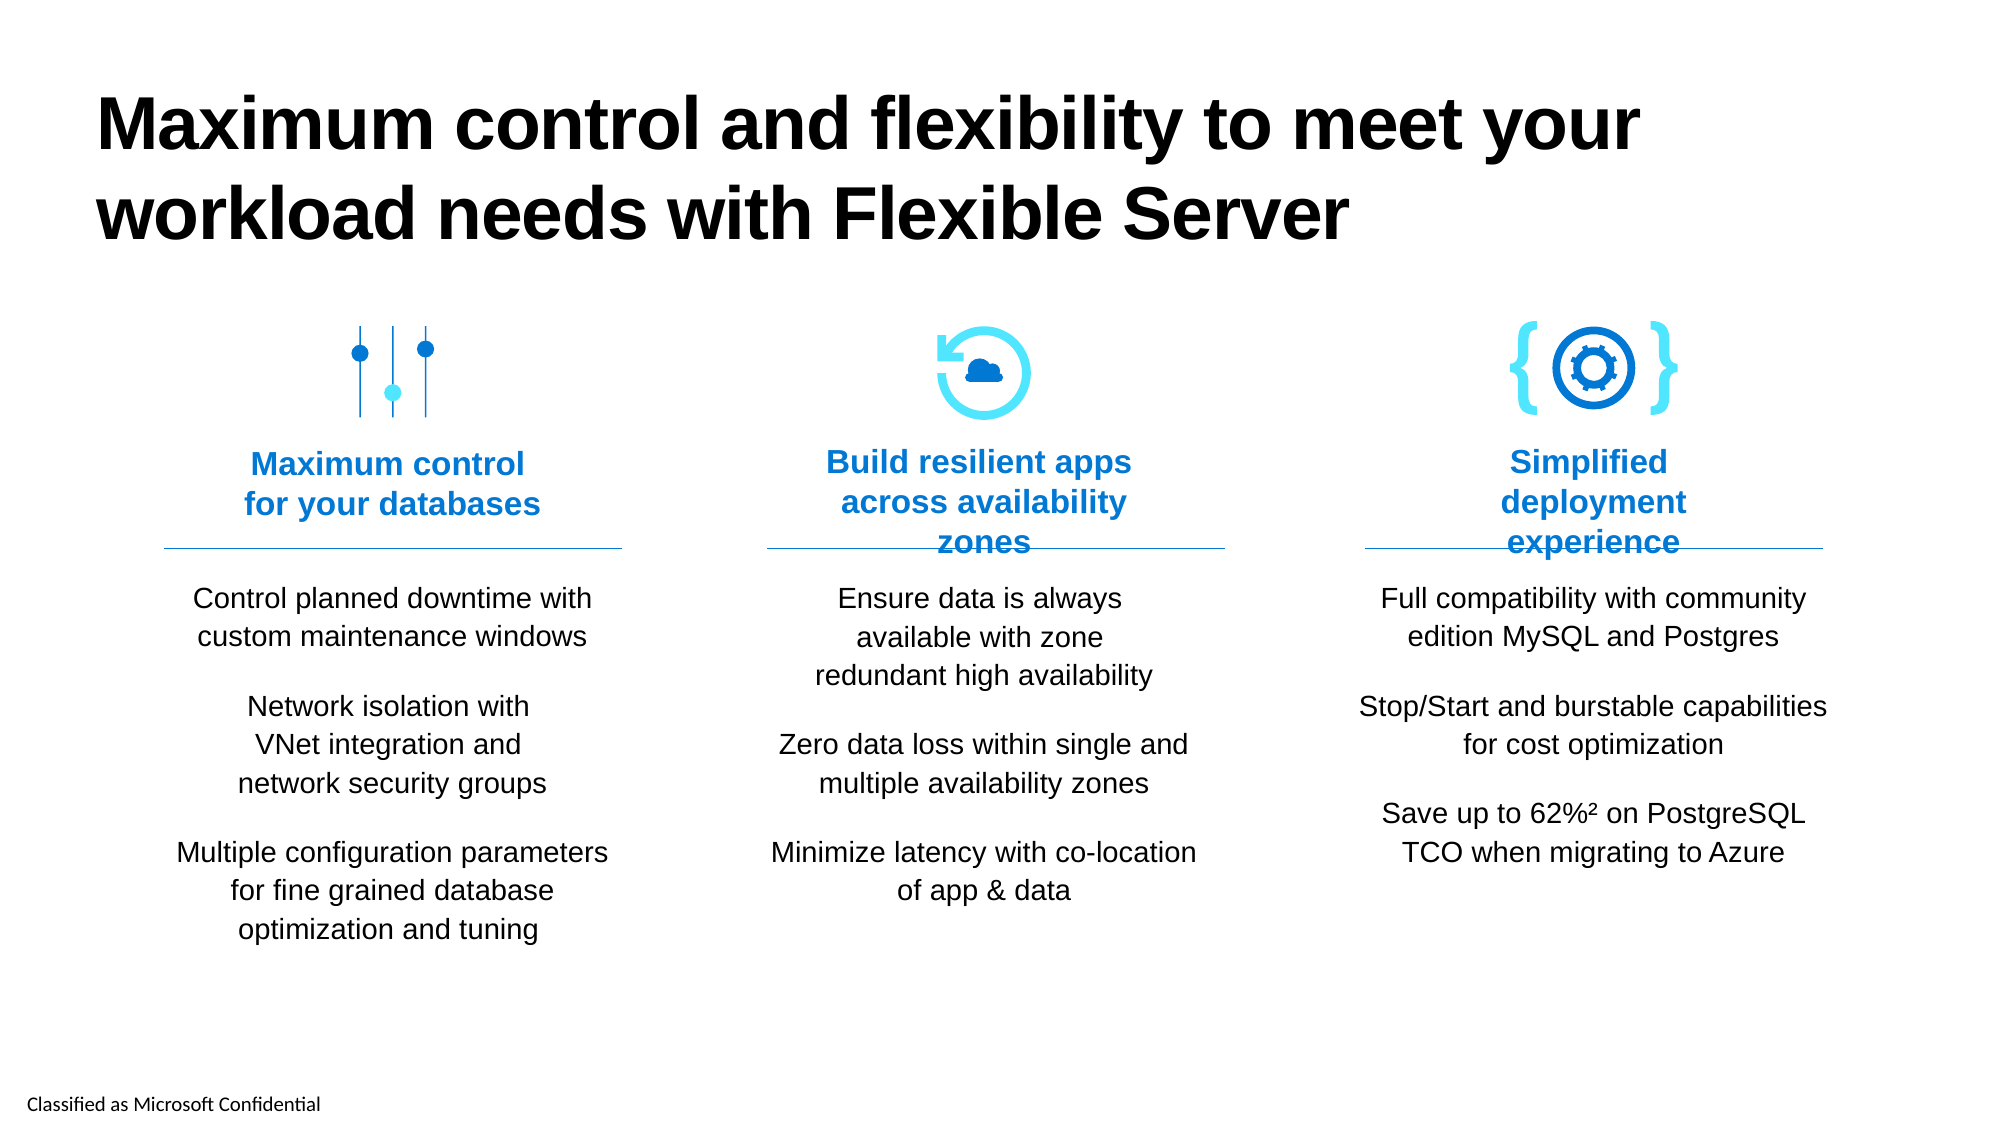

# Maximum control and flexibility to meet your workload needs with Flexible Server

Build resilient apps
across availability zones
Simplified
deployment experience
Maximum control
for your databases
Control planned downtime with custom maintenance windows
Network isolation with
VNet integration and
network security groups
Multiple configuration parameters for fine grained database optimization and tuning
Ensure data is always
available with zone
redundant high availability
Zero data loss within single and multiple availability zones
Minimize latency with co-location of app & data
Full compatibility with community edition MySQL and Postgres
Stop/Start and burstable capabilities for cost optimization
Save up to 62%² on PostgreSQL TCO when migrating to Azure